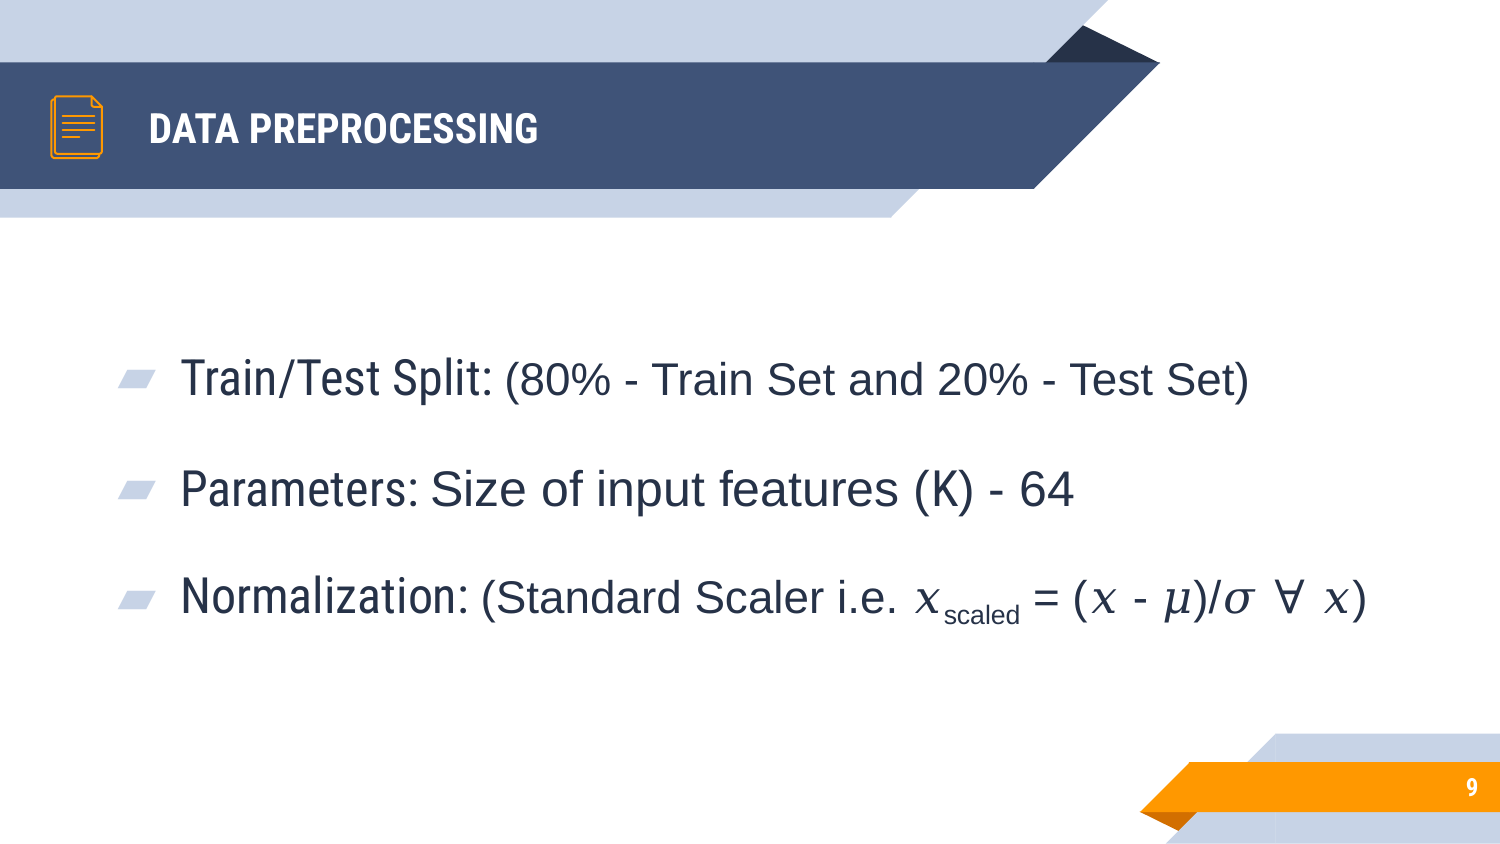

# DATA PREPROCESSING

Train/Test Split: (80% - Train Set and 20% - Test Set)
Parameters: Size of input features (K) - 64

Normalization: (Standard Scaler i.e. 𝑥scaled = (𝑥 - 𝜇)/𝜎 ∀ 𝑥)
9